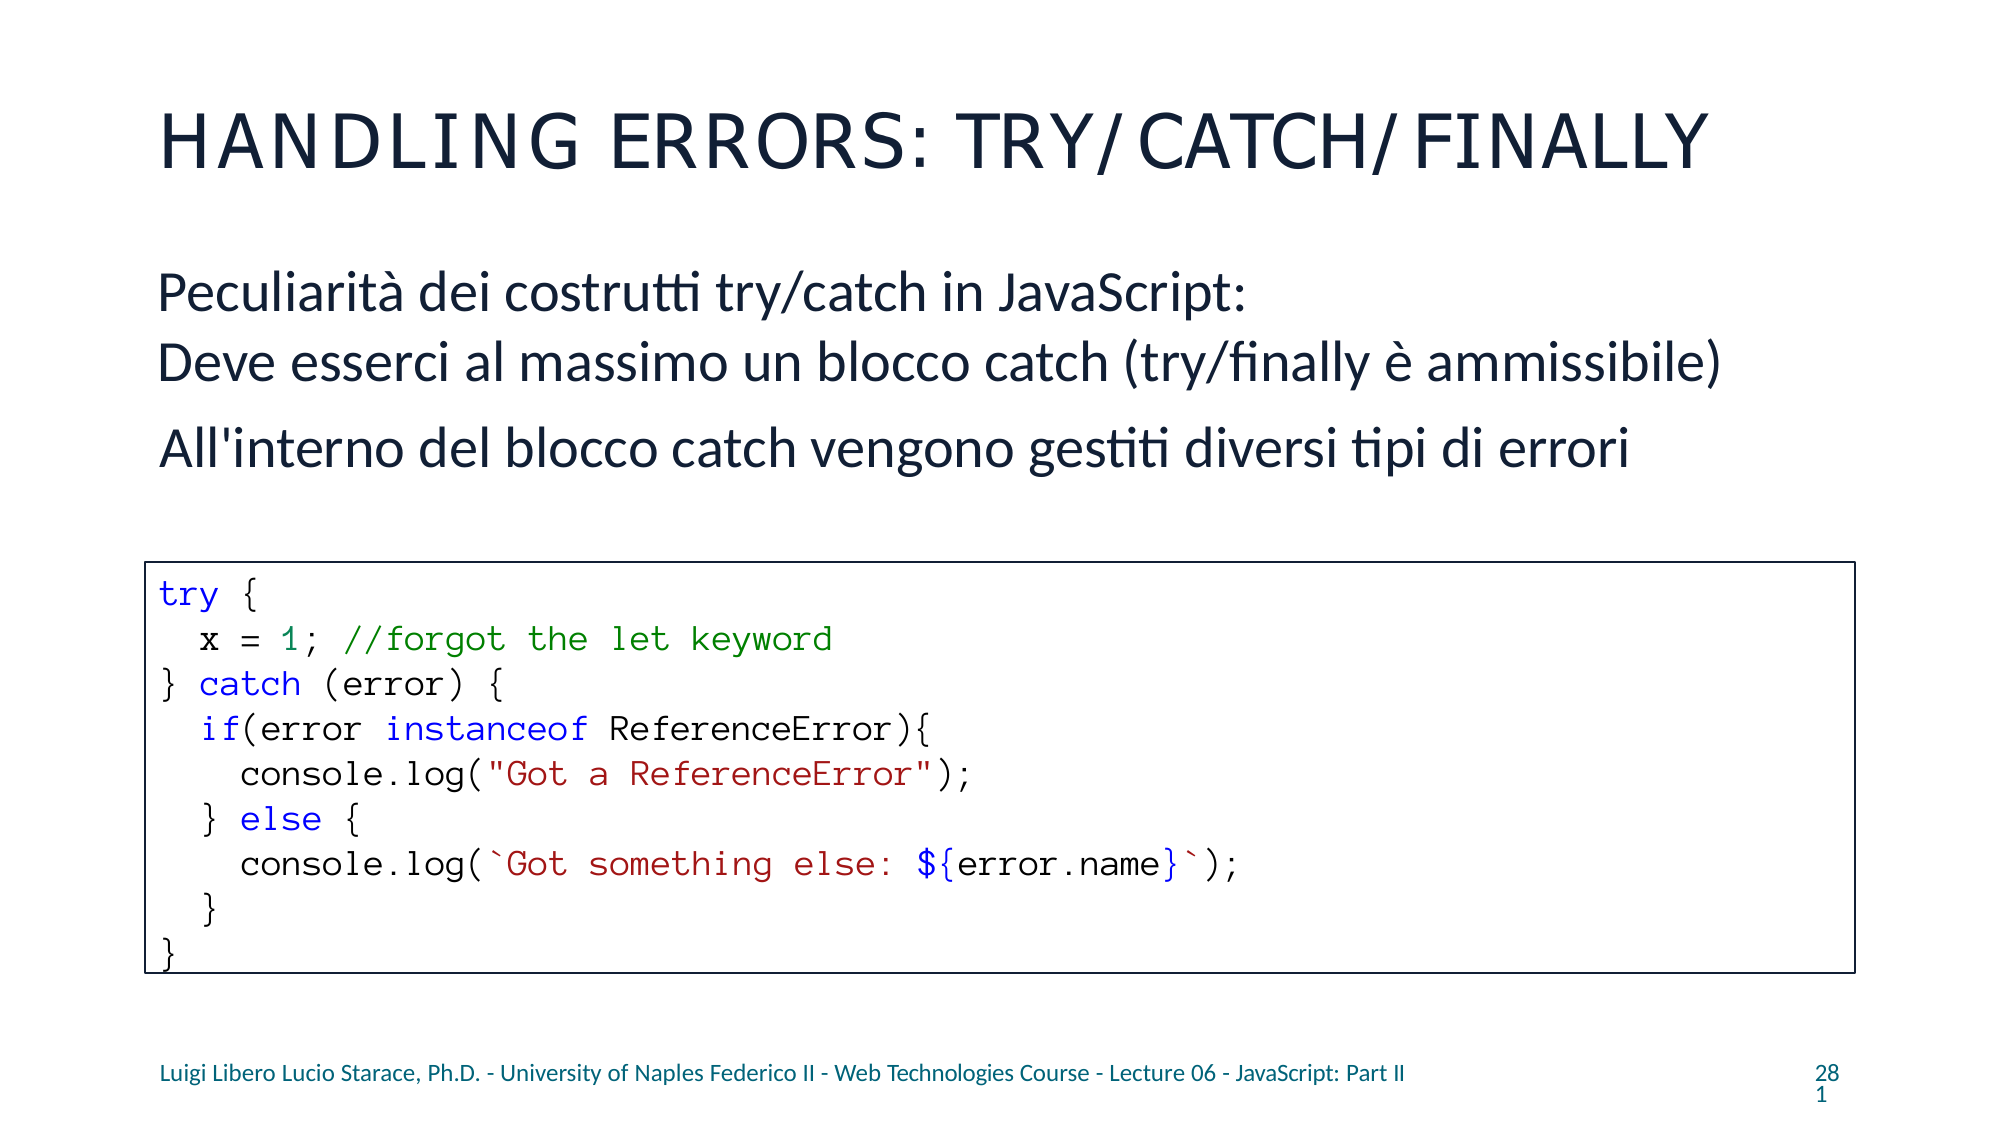

# HANDLING ERRORS: TRY/CATCH/FINALLY
Peculiarità dei costrutti try/catch in JavaScript:
Deve esserci al massimo un blocco catch (try/finally è ammissibile)
All'interno del blocco catch vengono gestiti diversi tipi di errori
try {
x = 1; //forgot the let keyword
} catch (error) {
if(error instanceof ReferenceError){
console.log("Got a ReferenceError");
} else {
console.log(`Got something else: ${error.name}`);
}
}
Luigi Libero Lucio Starace, Ph.D. - University of Naples Federico II - Web Technologies Course - Lecture 06 - JavaScript: Part II
281